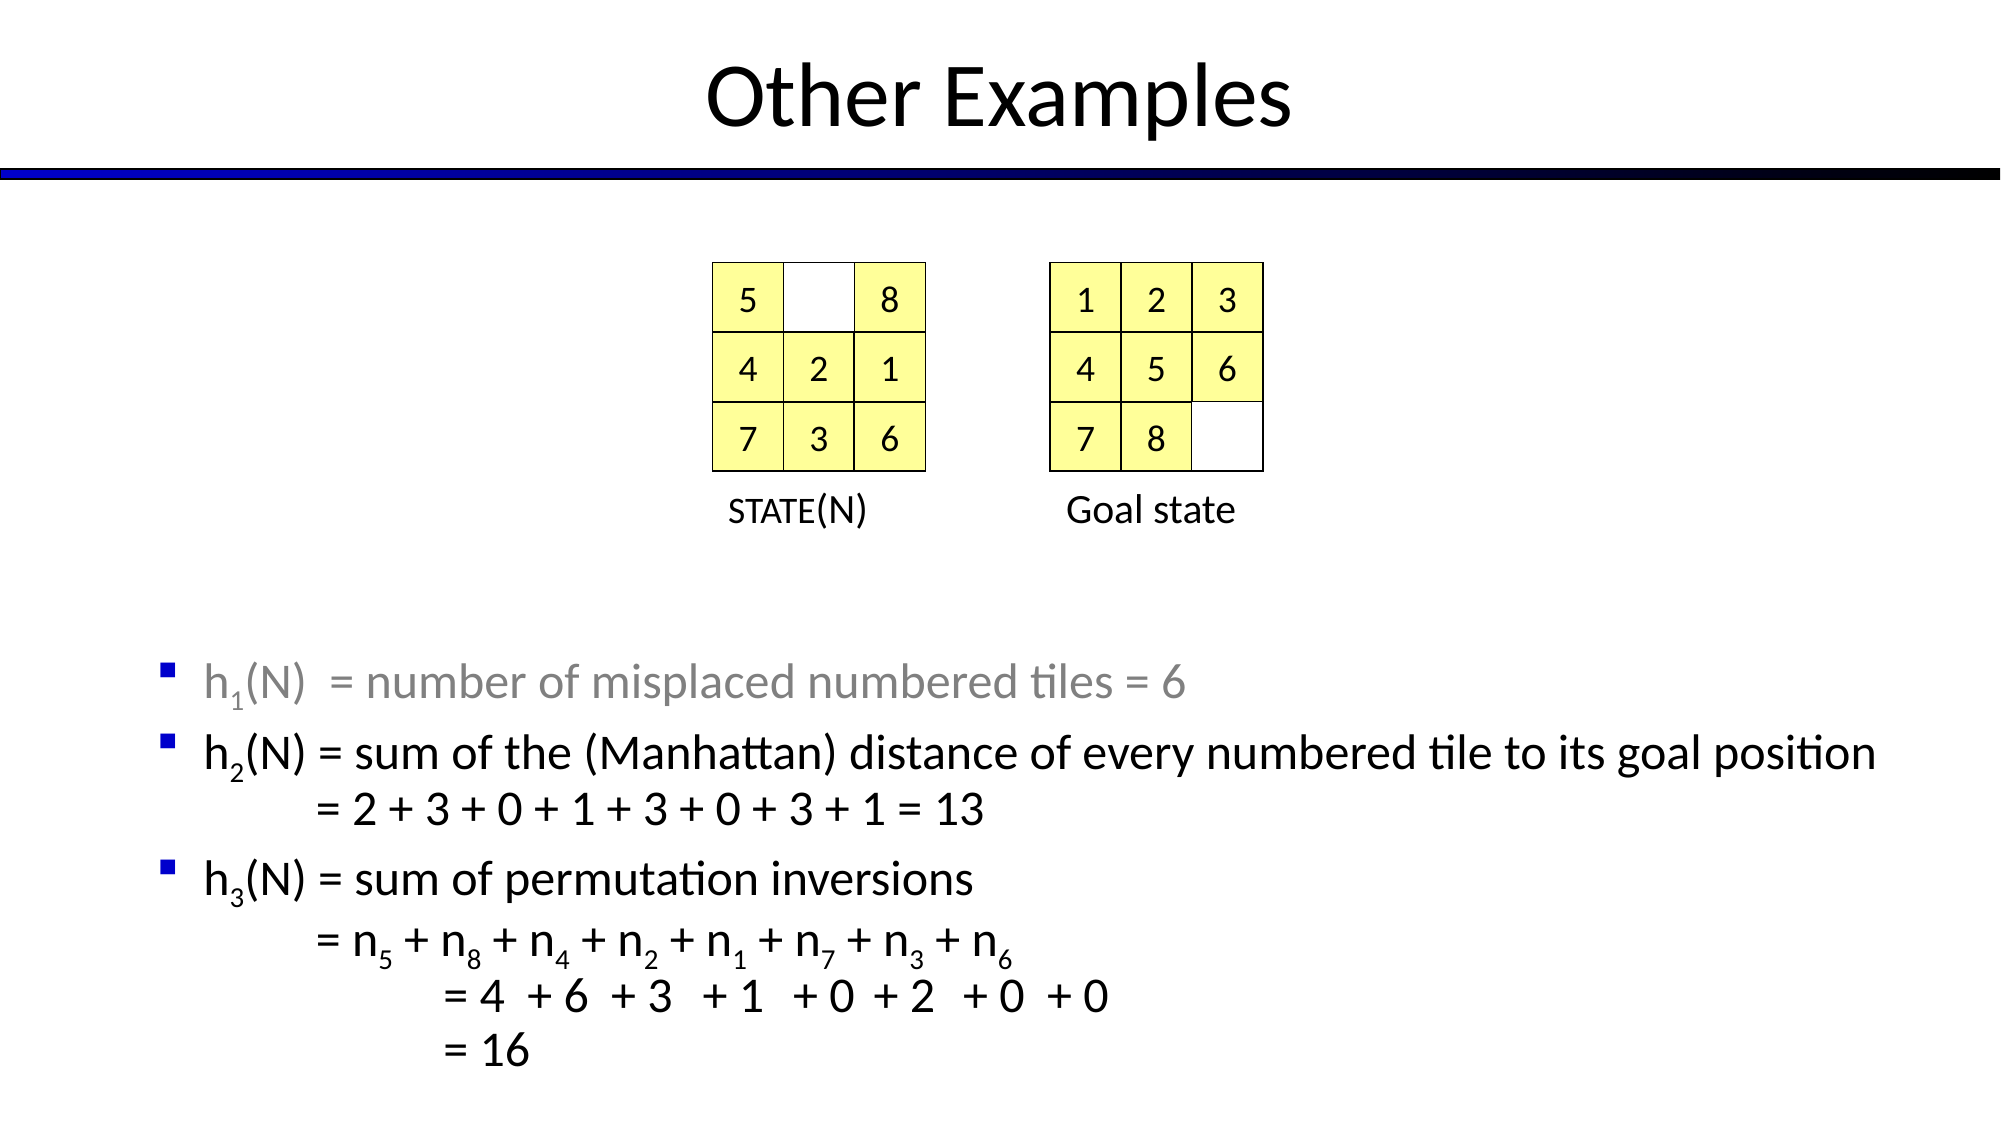

Other Examples

h1(N)  = number of misplaced numbered tiles = 6
h2(N) = sum of the (Manhattan) distance of every numbered tile to its goal position
          = 2 + 3 + 0 + 1 + 3 + 0 + 3 + 1 = 13
h3(N) = sum of permutation inversions
          = n5 + n8 + n4 + n2 + n1 + n7 + n3 + n6
	        = 4  + 6  + 3   + 1   + 0  + 2   + 0  + 0
	        = 16

5
8
4
2
1
7
3
6
STATE(N)

1
2
3
4
5
6
7
8
Goal state